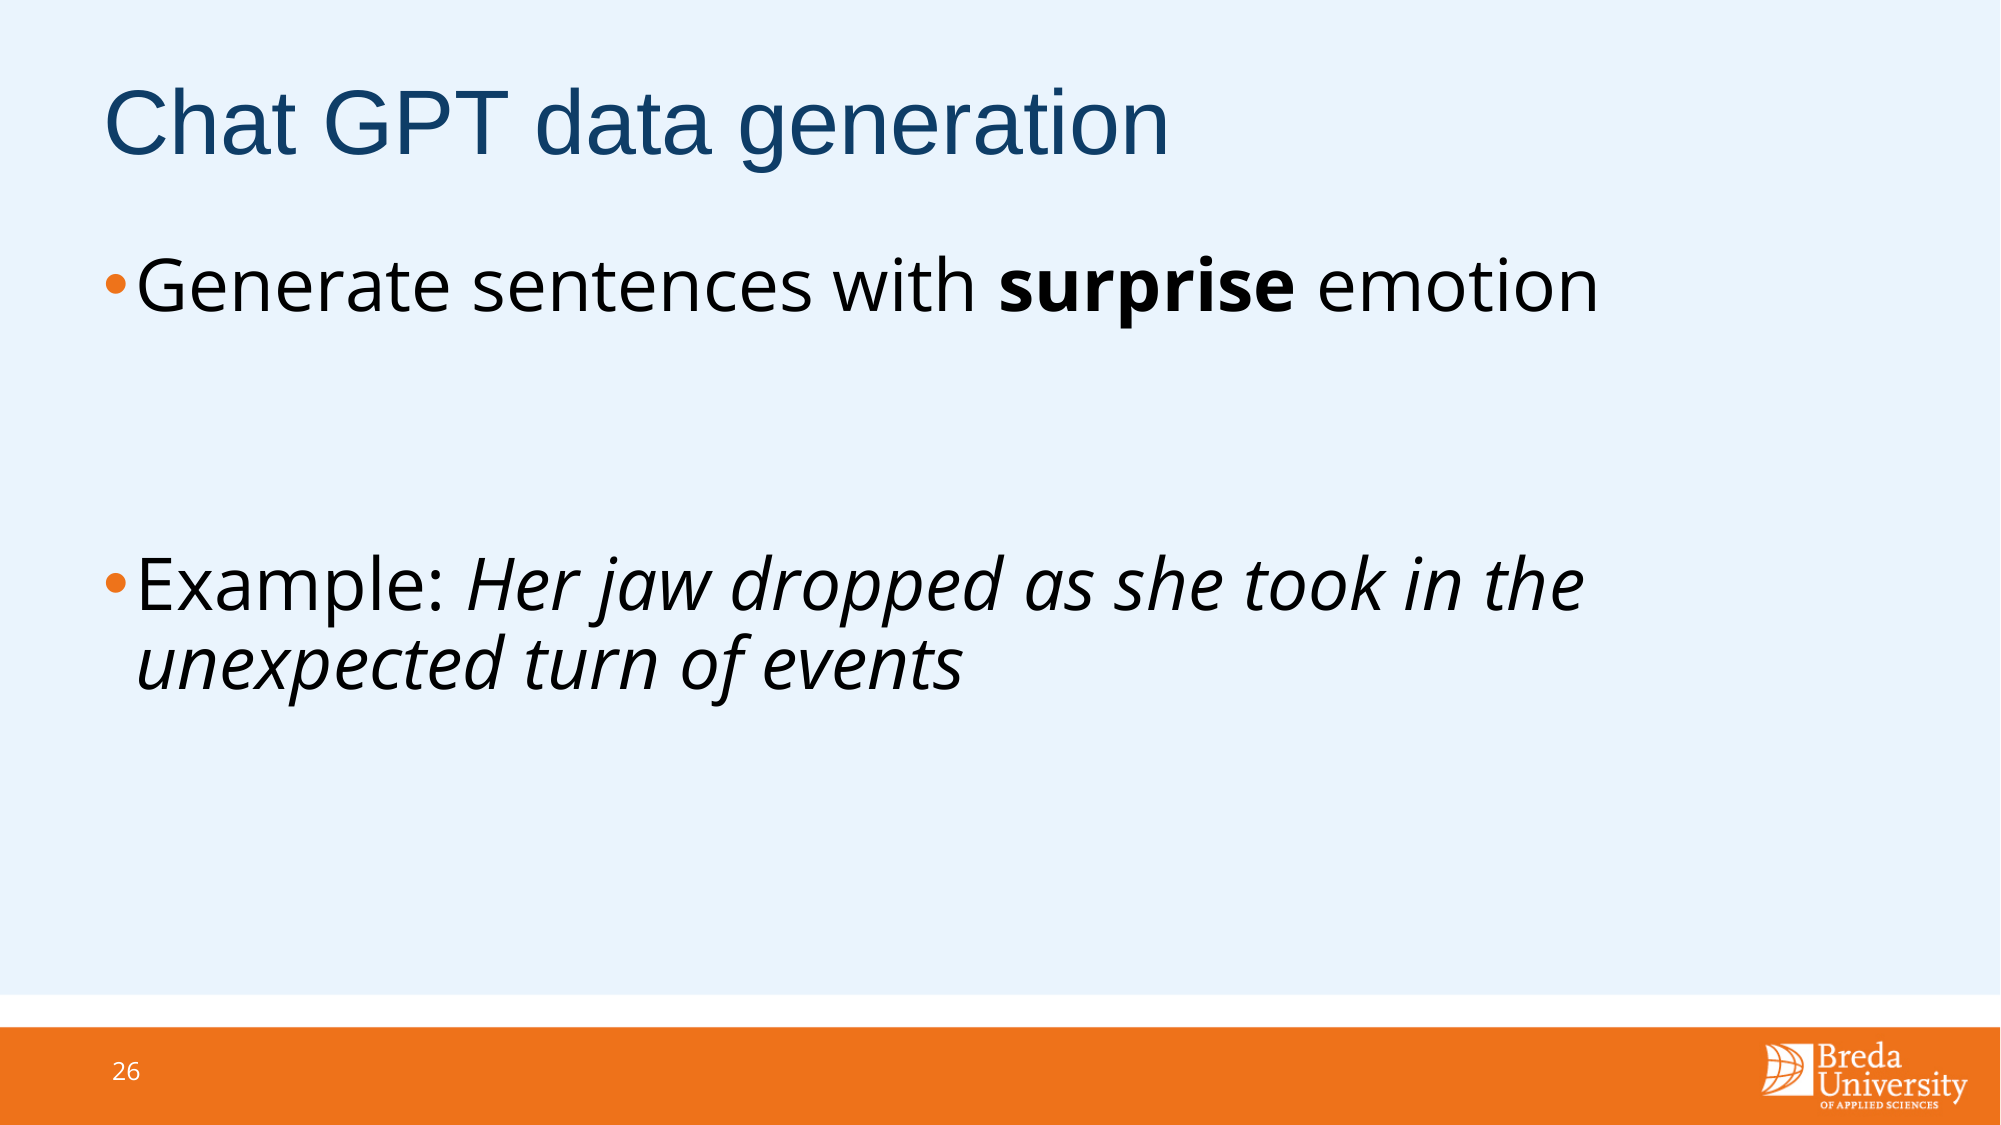

# Chat GPT data generation
Generate sentences with surprise emotion

Example: Her jaw dropped as she took in the unexpected turn of events
26